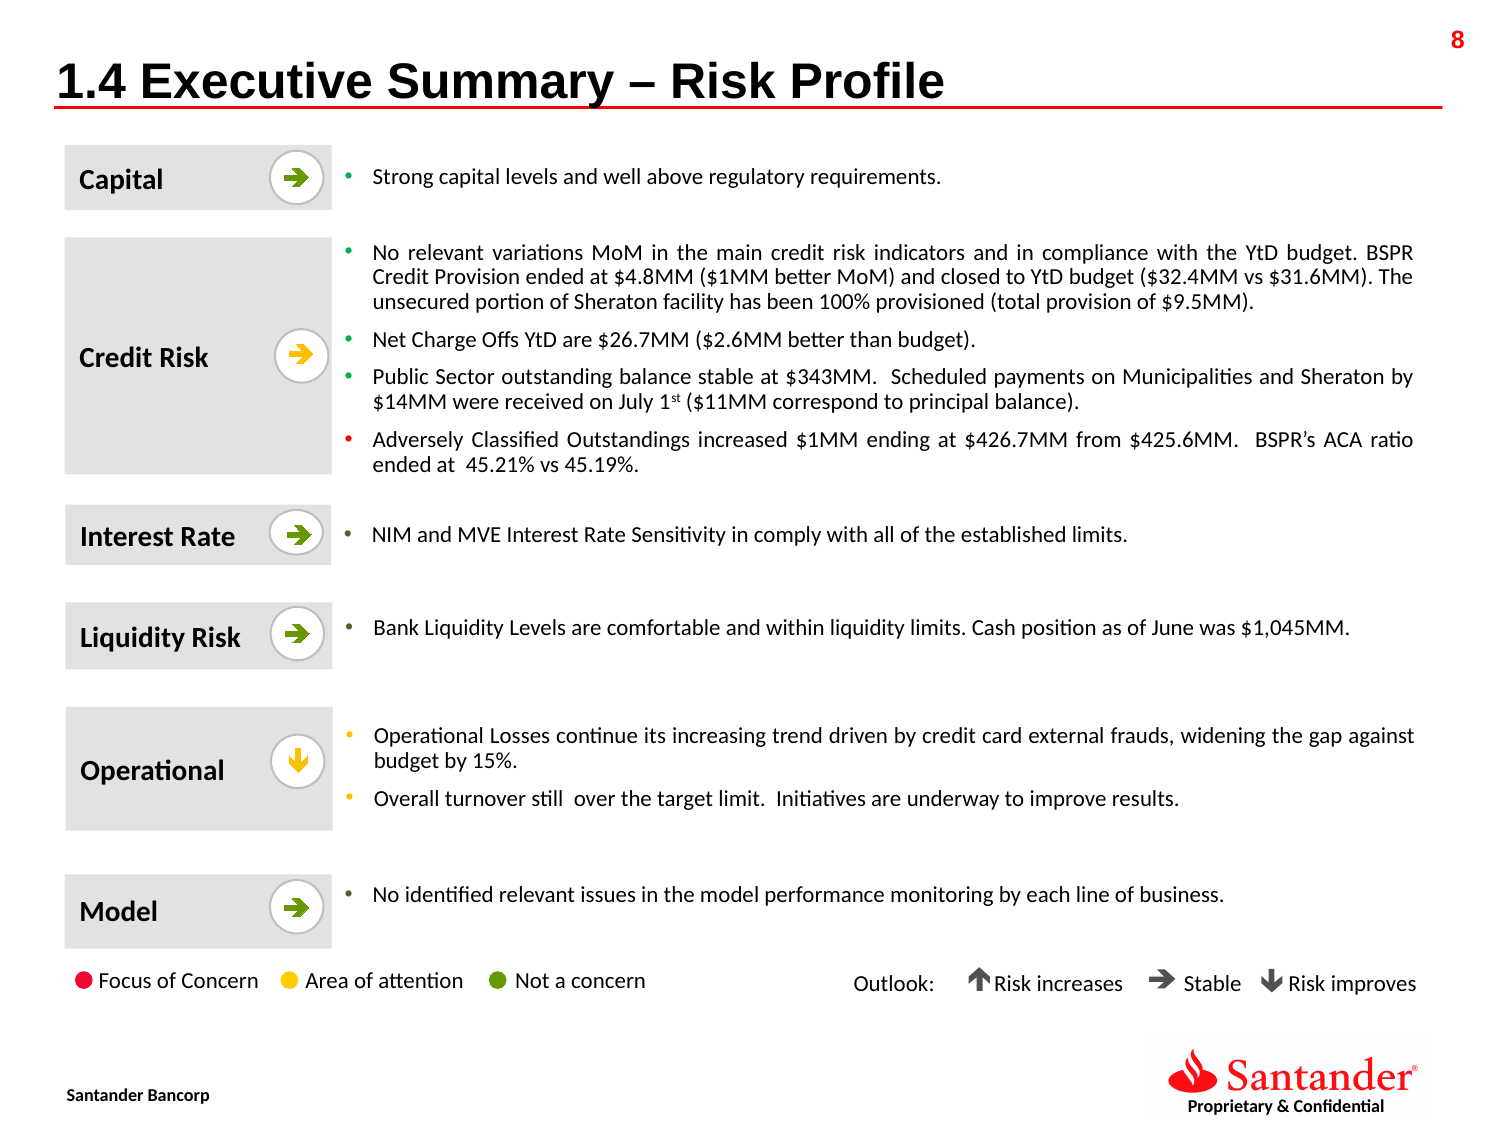

1.4 Executive Summary – Risk Profile
Capital

Strong capital levels and well above regulatory requirements.
Credit Risk
No relevant variations MoM in the main credit risk indicators and in compliance with the YtD budget. BSPR Credit Provision ended at $4.8MM ($1MM better MoM) and closed to YtD budget ($32.4MM vs $31.6MM). The unsecured portion of Sheraton facility has been 100% provisioned (total provision of $9.5MM).
Net Charge Offs YtD are $26.7MM ($2.6MM better than budget).
Public Sector outstanding balance stable at $343MM.  Scheduled payments on Municipalities and Sheraton by $14MM were received on July 1st ($11MM correspond to principal balance).
Adversely Classified Outstandings increased $1MM ending at $426.7MM from $425.6MM.  BSPR’s ACA ratio ended at  45.21% vs 45.19%.

Interest Rate

NIM and MVE Interest Rate Sensitivity in comply with all of the established limits.

Liquidity Risk

Bank Liquidity Levels are comfortable and within liquidity limits. Cash position as of June was $1,045MM.
Operational
Operational Losses continue its increasing trend driven by credit card external frauds, widening the gap against budget by 15%.
Overall turnover still  over the target limit.  Initiatives are underway to improve results.

Model

No identified relevant issues in the model performance monitoring by each line of business.

Focus of Concern
Area of attention
Not a concern

Outlook:
Risk increases
Stable
Risk improves